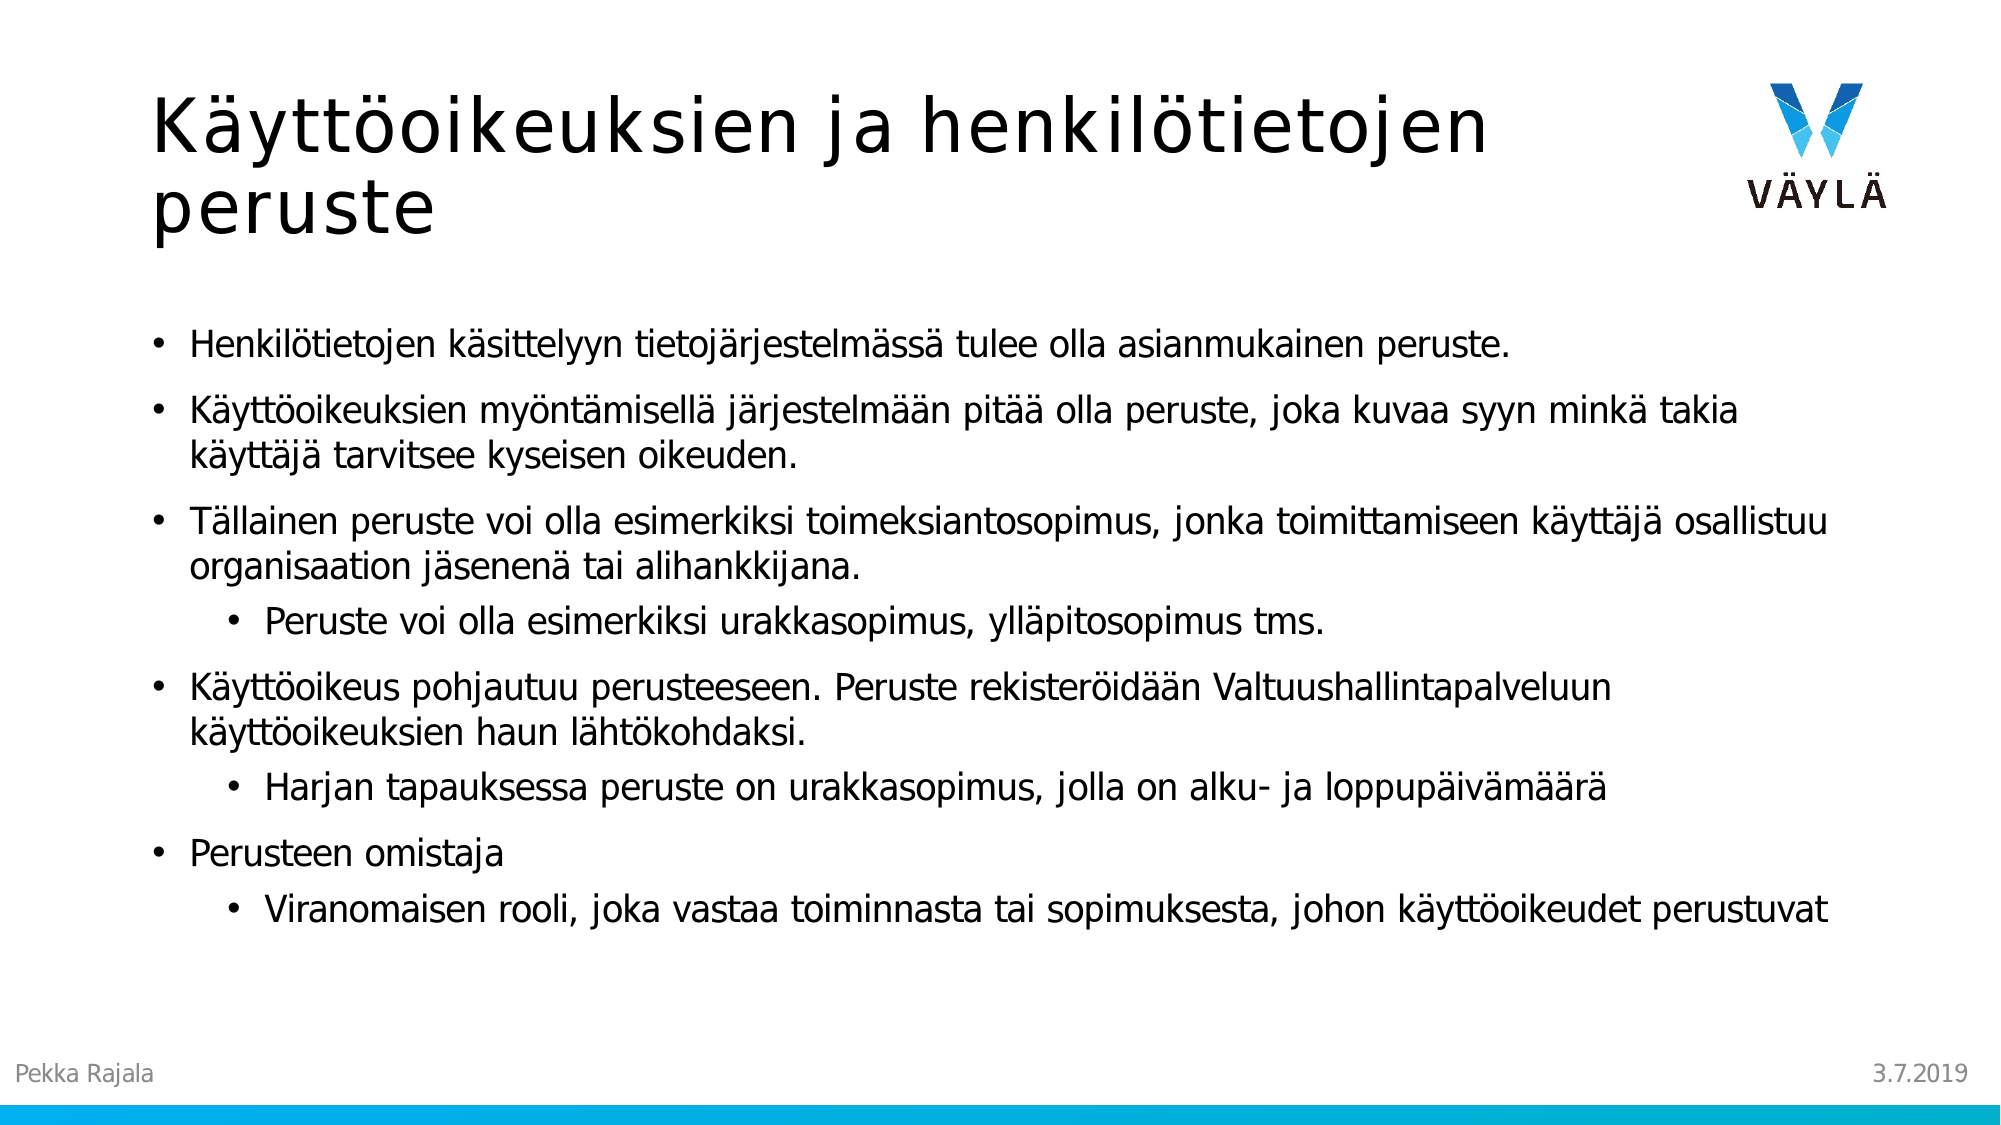

# Käyttöoikeuksien ja henkilötietojen peruste
Henkilötietojen käsittelyyn tietojärjestelmässä tulee olla asianmukainen peruste.
Käyttöoikeuksien myöntämisellä järjestelmään pitää olla peruste, joka kuvaa syyn minkä takia käyttäjä tarvitsee kyseisen oikeuden.
Tällainen peruste voi olla esimerkiksi toimeksiantosopimus, jonka toimittamiseen käyttäjä osallistuu organisaation jäsenenä tai alihankkijana.
Peruste voi olla esimerkiksi urakkasopimus, ylläpitosopimus tms.
Käyttöoikeus pohjautuu perusteeseen. Peruste rekisteröidään Valtuushallintapalveluun käyttöoikeuksien haun lähtökohdaksi.
Harjan tapauksessa peruste on urakkasopimus, jolla on alku- ja loppupäivämäärä
Perusteen omistaja
Viranomaisen rooli, joka vastaa toiminnasta tai sopimuksesta, johon käyttöoikeudet perustuvat

Pekka Rajala
3.7.2019